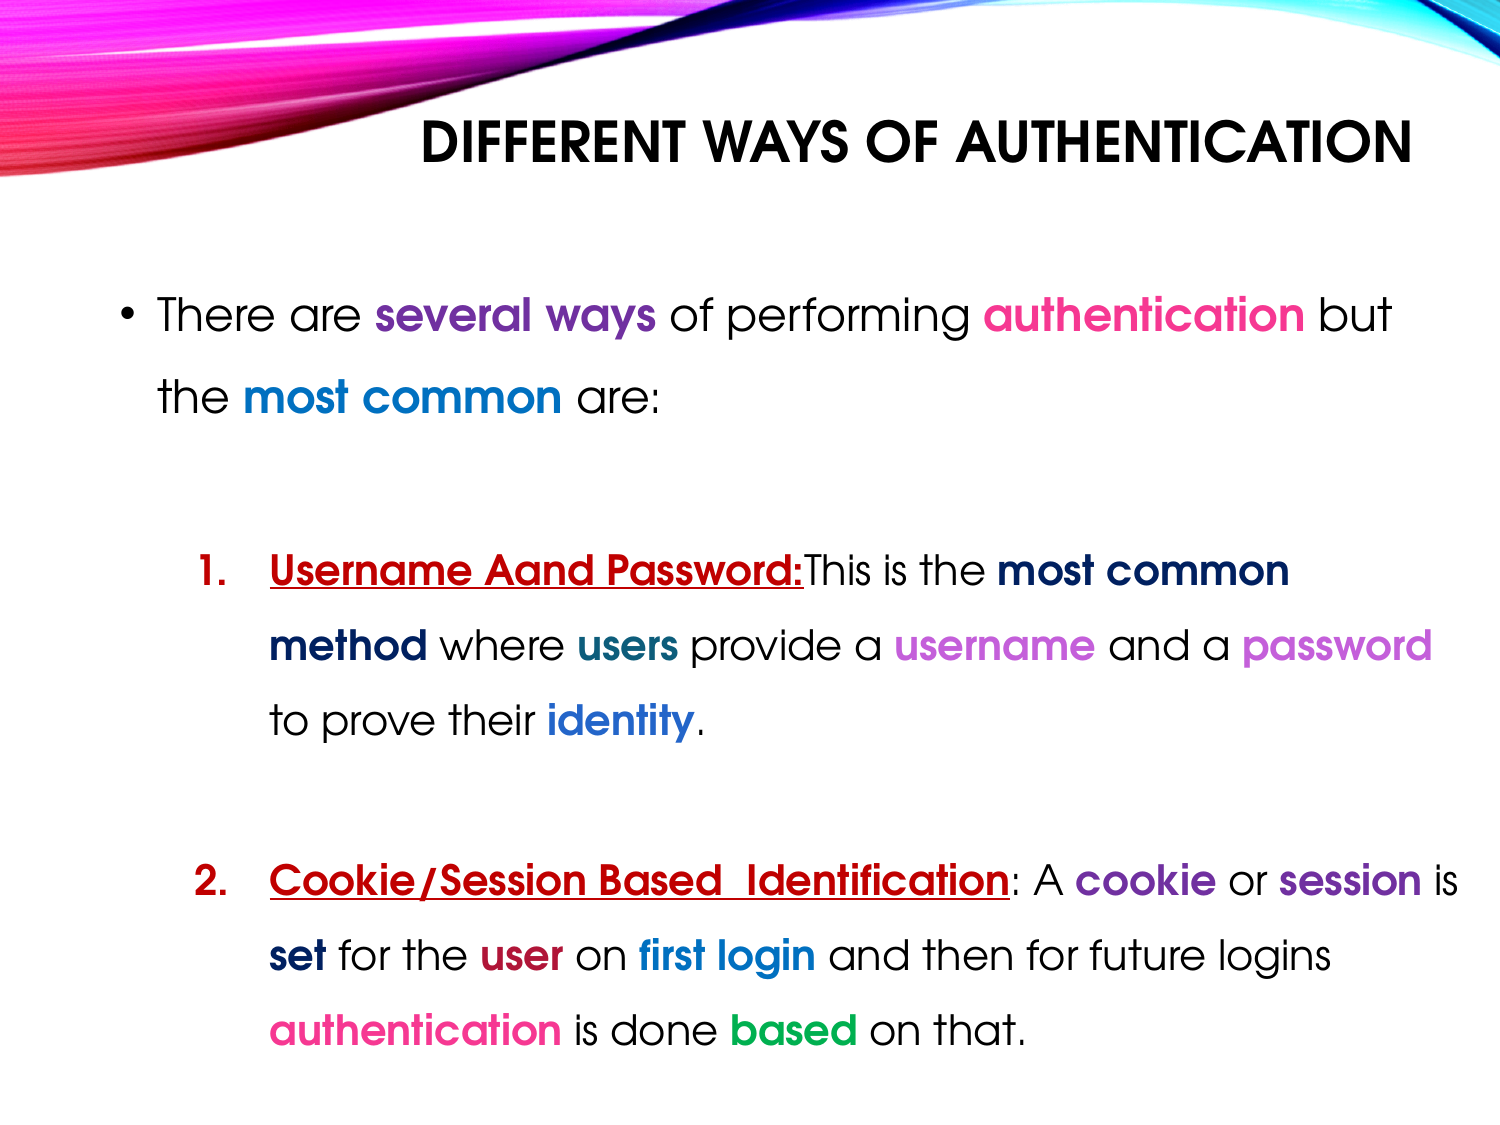

# Different ways of authentication
There are several ways of performing authentication but the most common are:

Username Aand Password:This is the most common method where users provide a username and a password to prove their identity.

Cookie/Session Based  Identification: A cookie or session is set for the user on first login and then for future logins authentication is done based on that.